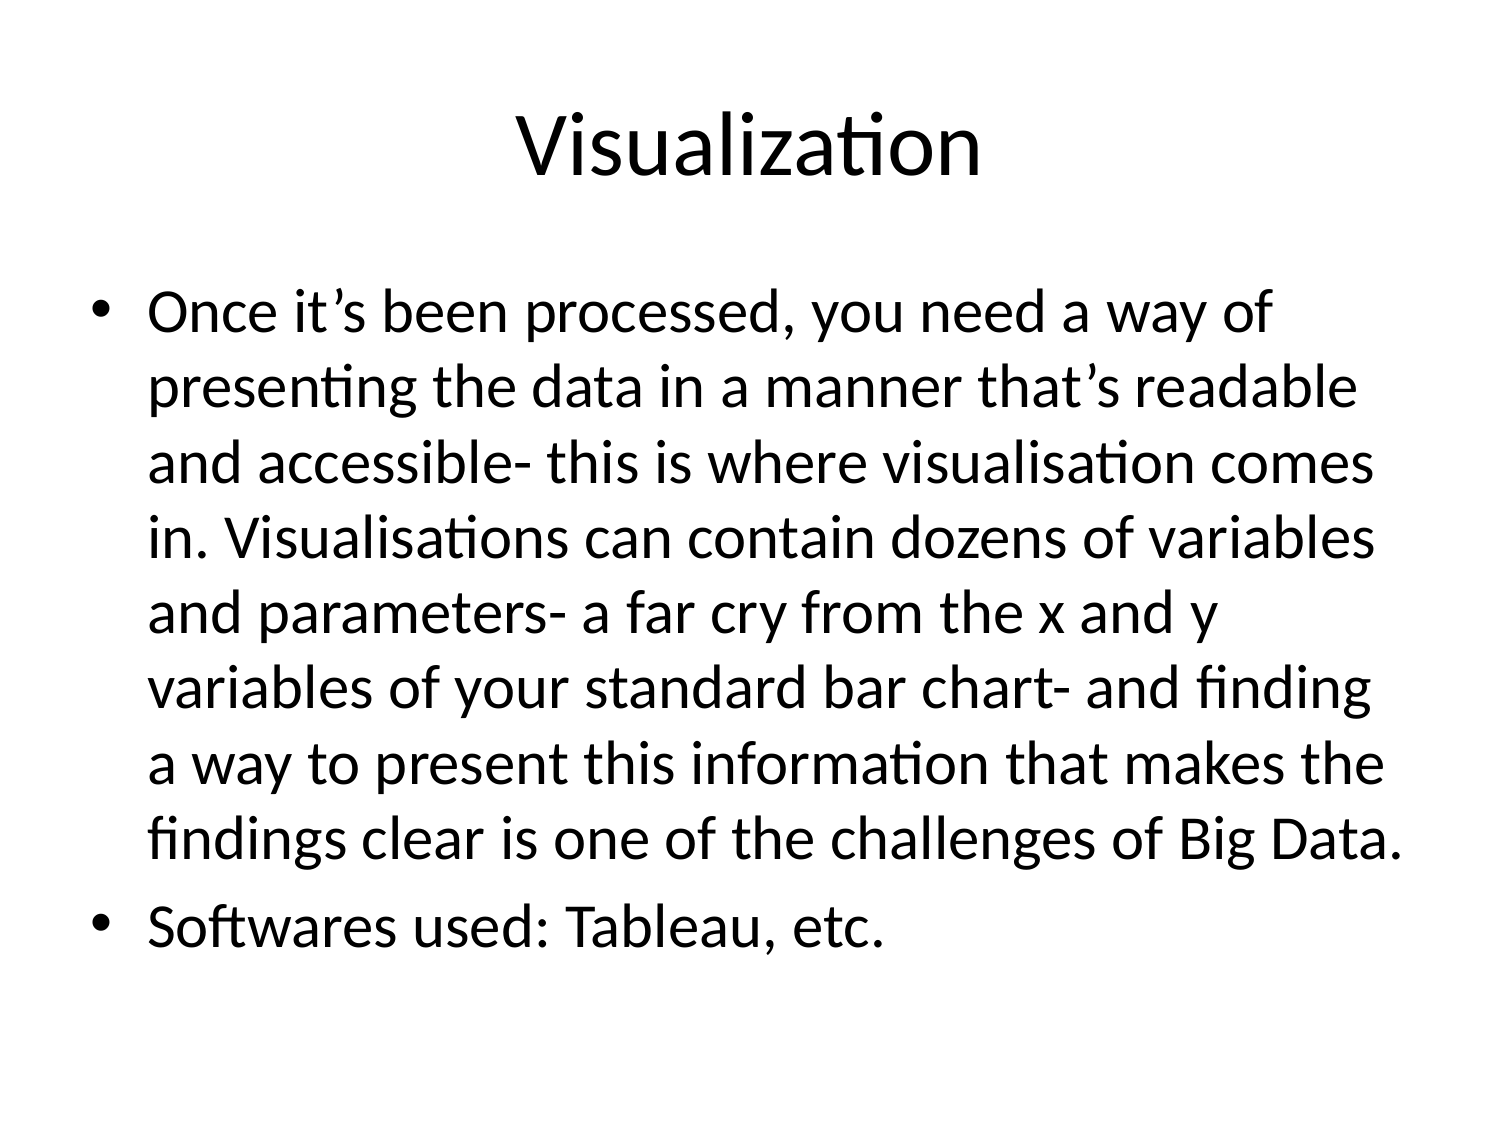

# Visualization
Once it’s been processed, you need a way of presenting the data in a manner that’s readable and accessible- this is where visualisation comes in. Visualisations can contain dozens of variables and parameters- a far cry from the x and y variables of your standard bar chart- and finding a way to present this information that makes the findings clear is one of the challenges of Big Data.
Softwares used: Tableau, etc.